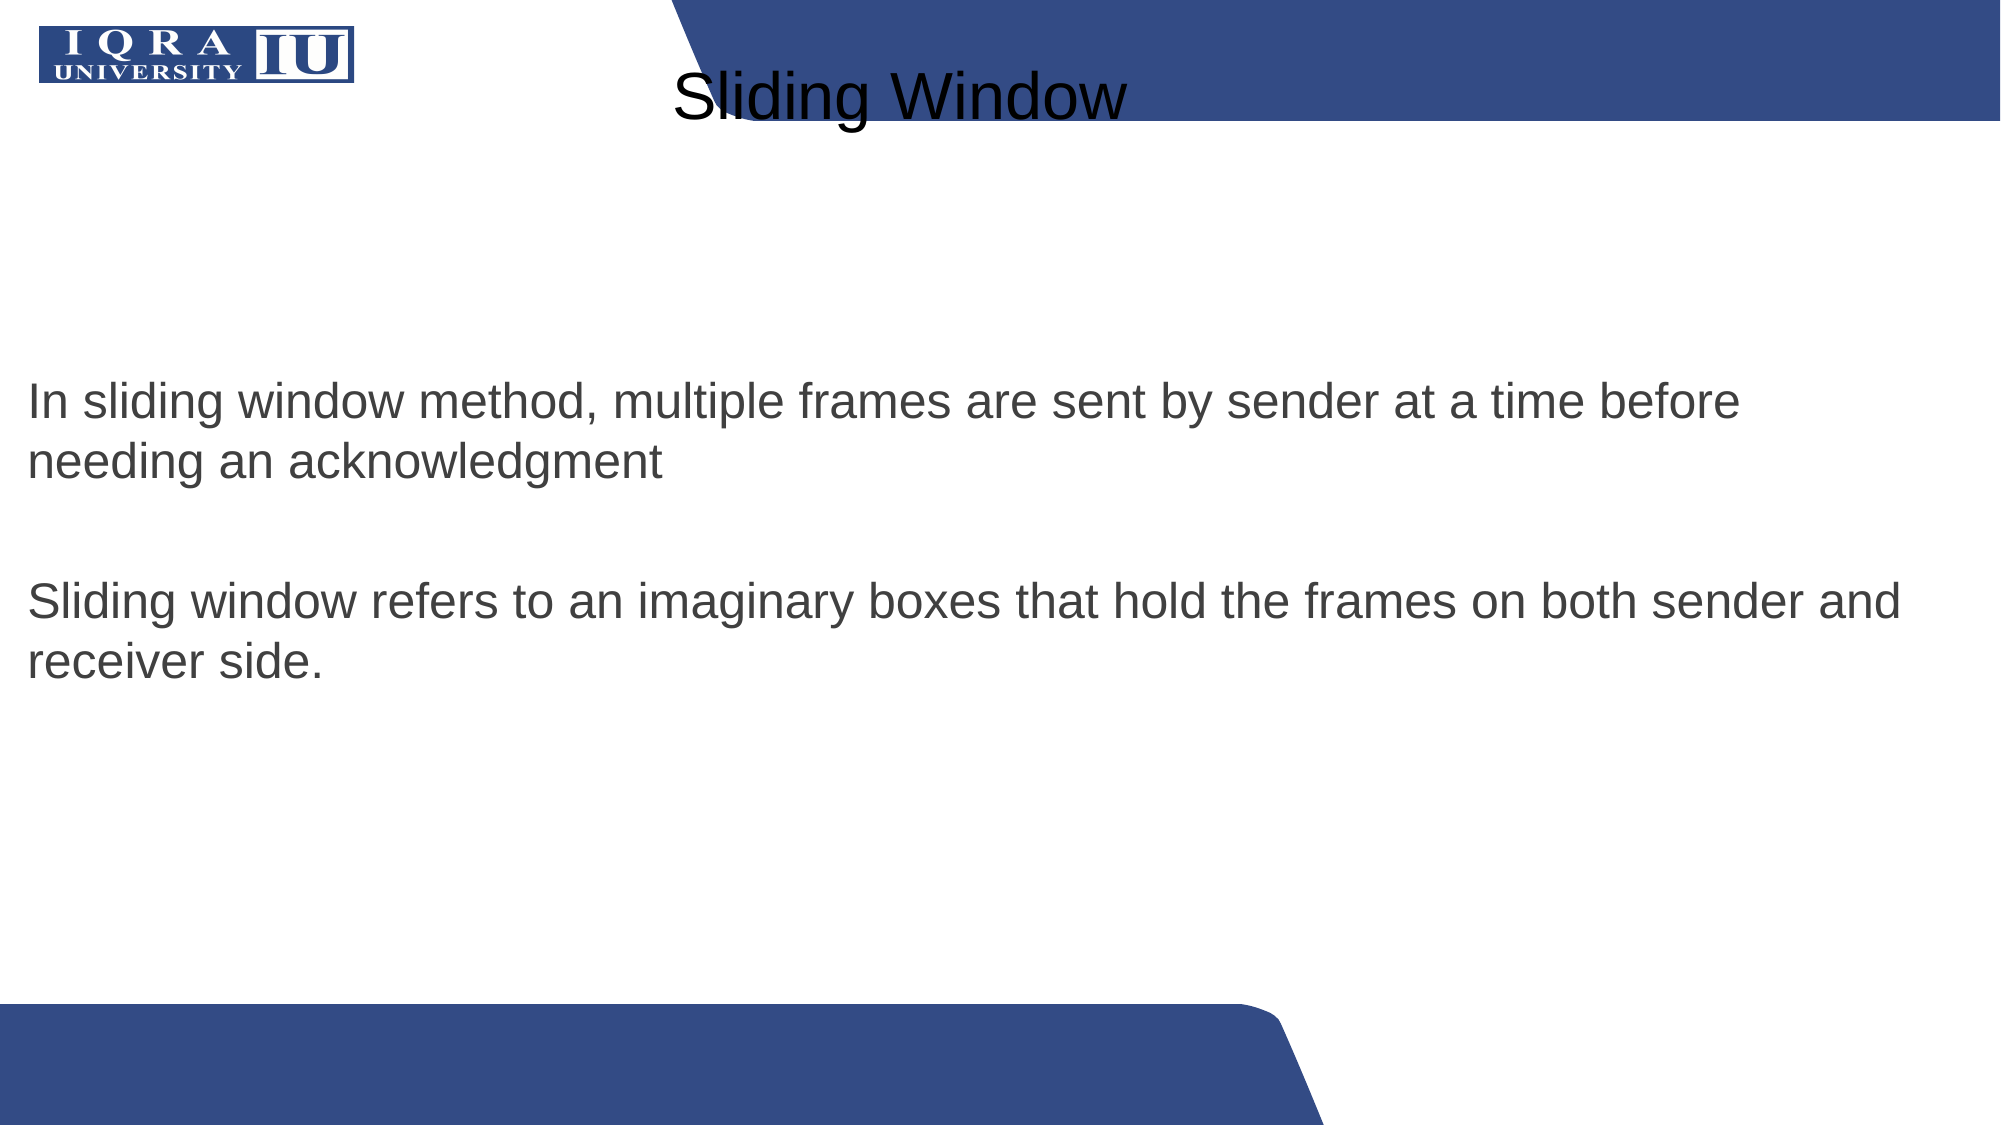

Sliding Window
In sliding window method, multiple frames are sent by sender at a time before needing an acknowledgment

Sliding window refers to an imaginary boxes that hold the frames on both sender and receiver side.